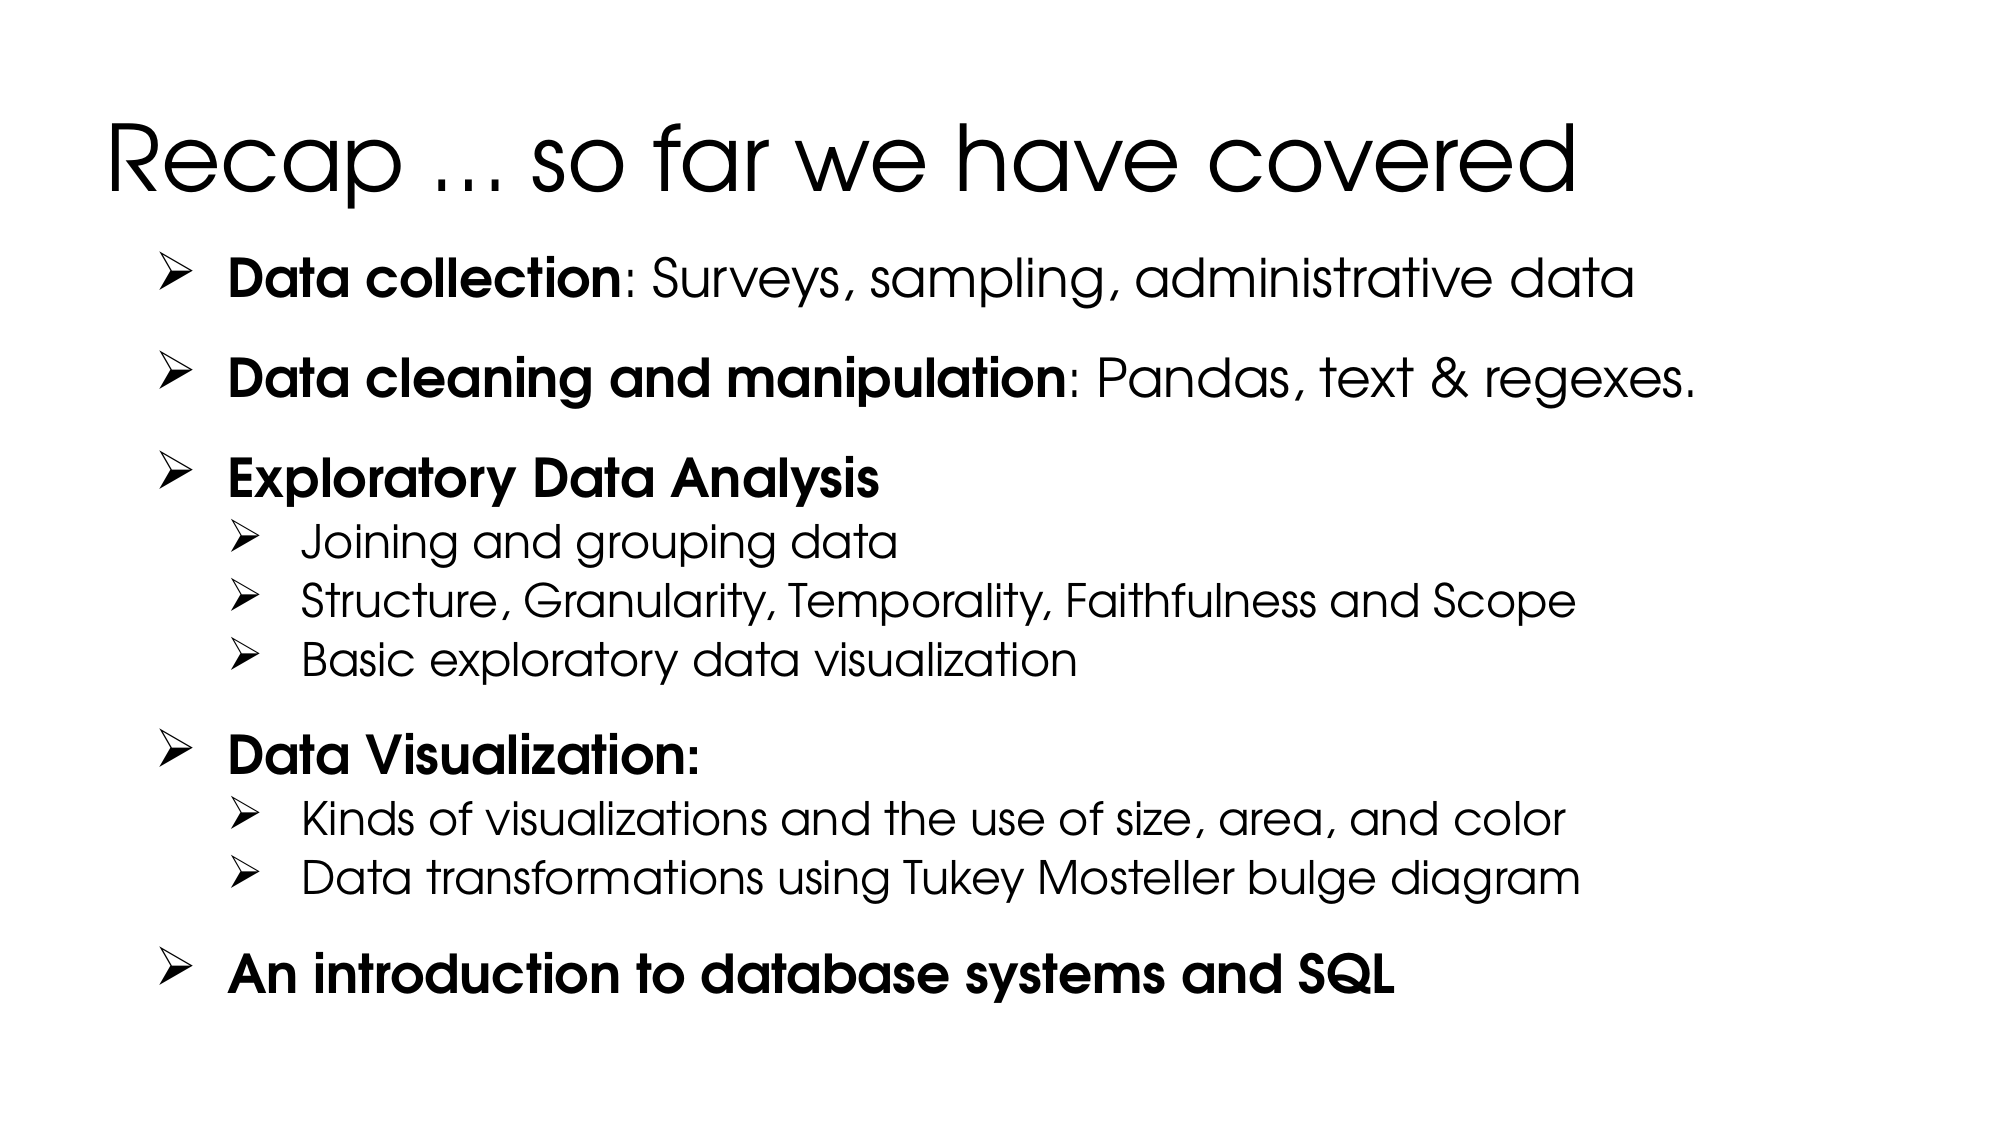

# Recap … so far we have covered
Data collection: Surveys, sampling, administrative data
Data cleaning and manipulation: Pandas, text & regexes.
Exploratory Data Analysis
Joining and grouping data
Structure, Granularity, Temporality, Faithfulness and Scope
Basic exploratory data visualization
Data Visualization:
Kinds of visualizations and the use of size, area, and color
Data transformations using Tukey Mosteller bulge diagram
An introduction to database systems and SQL